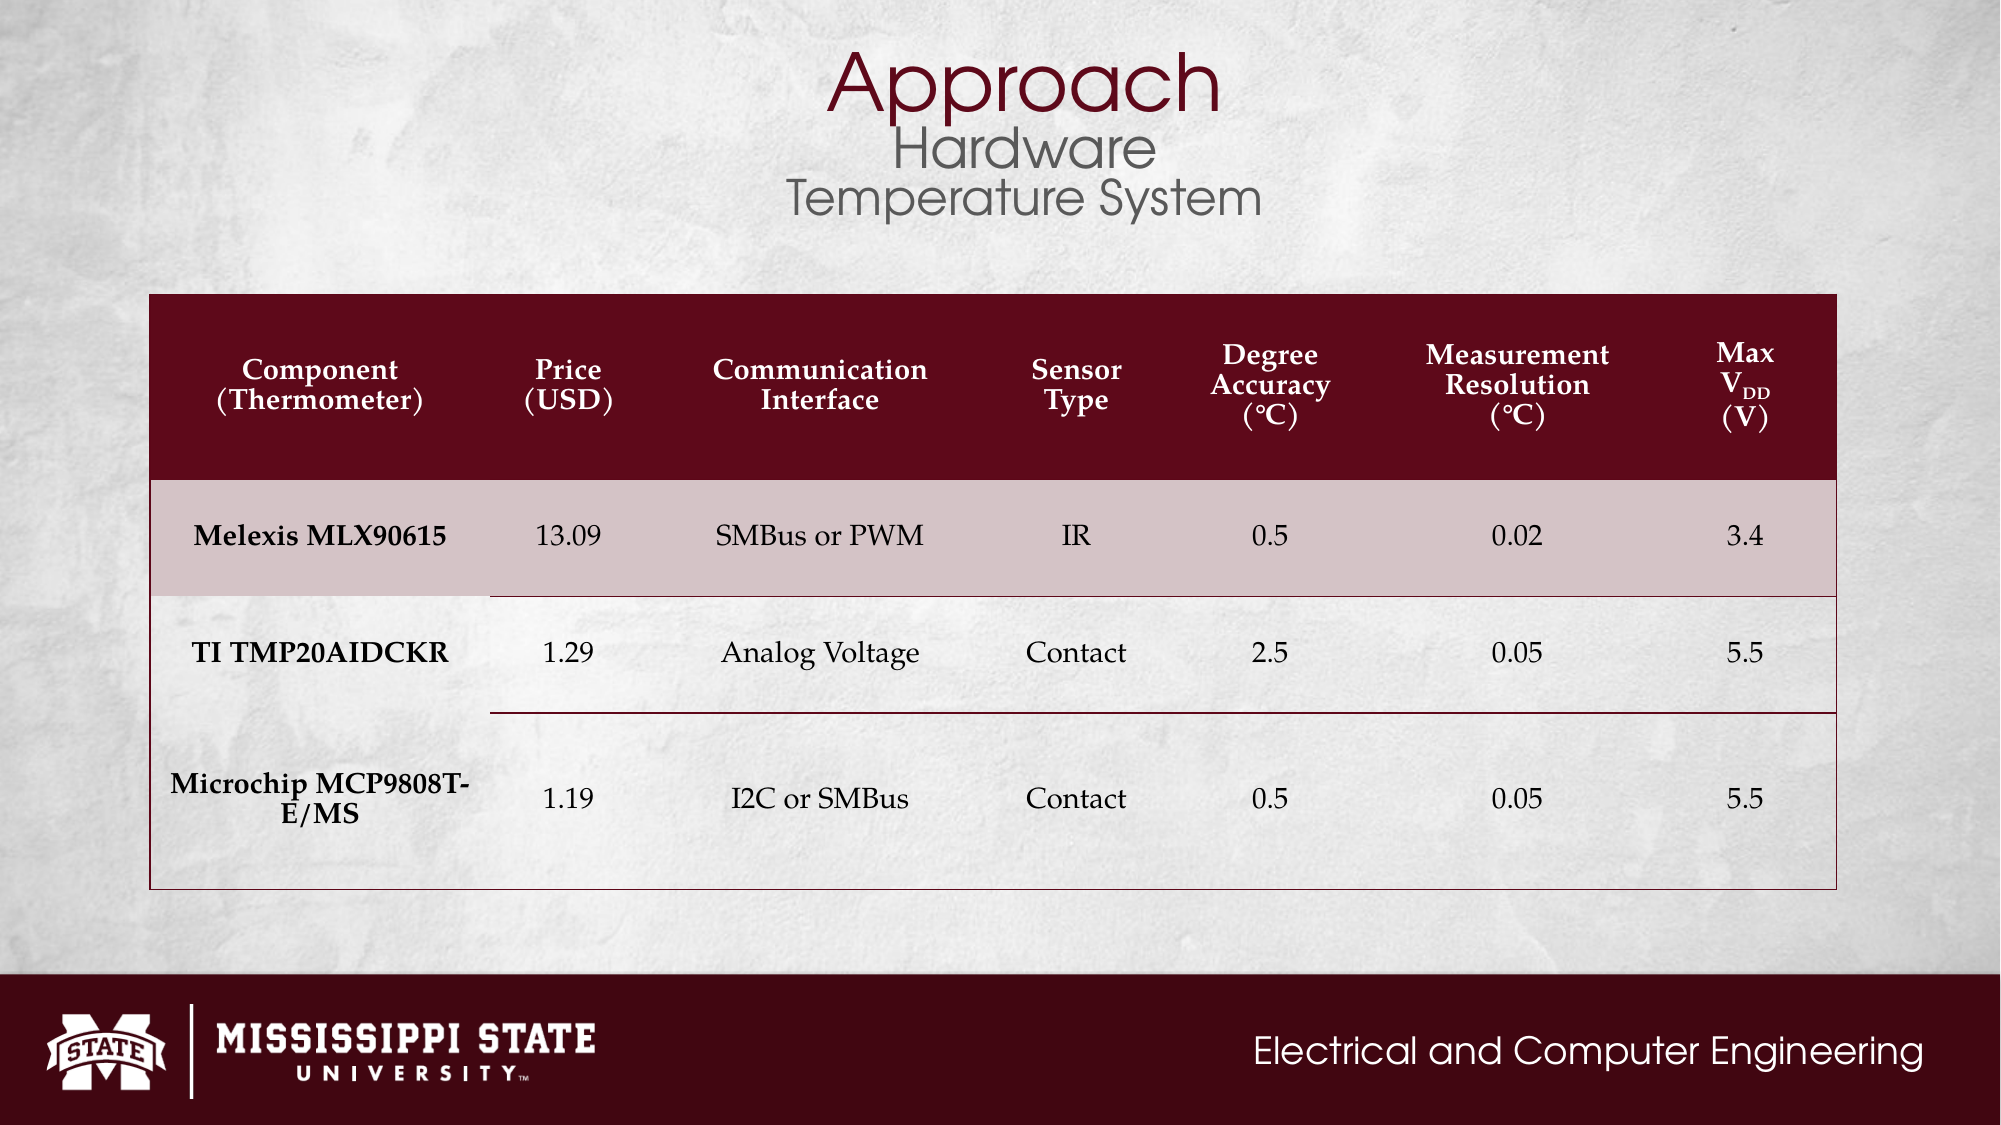

# Approach Hardware Temperature System
| Component (Thermometer) | Price (USD) | Communication Interface | Sensor Type | Degree Accuracy (℃) | Measurement Resolution (℃) | Max VDD (V) |
| --- | --- | --- | --- | --- | --- | --- |
| Melexis MLX90615 | 13.09 | SMBus or PWM | IR | 0.5 | 0.02 | 3.4 |
| TI TMP20AIDCKR | 1.29 | Analog Voltage | Contact | 2.5 | 0.05 | 5.5 |
| Microchip MCP9808T-E/MS | 1.19 | I2C or SMBus | Contact | 0.5 | 0.05 | 5.5 |